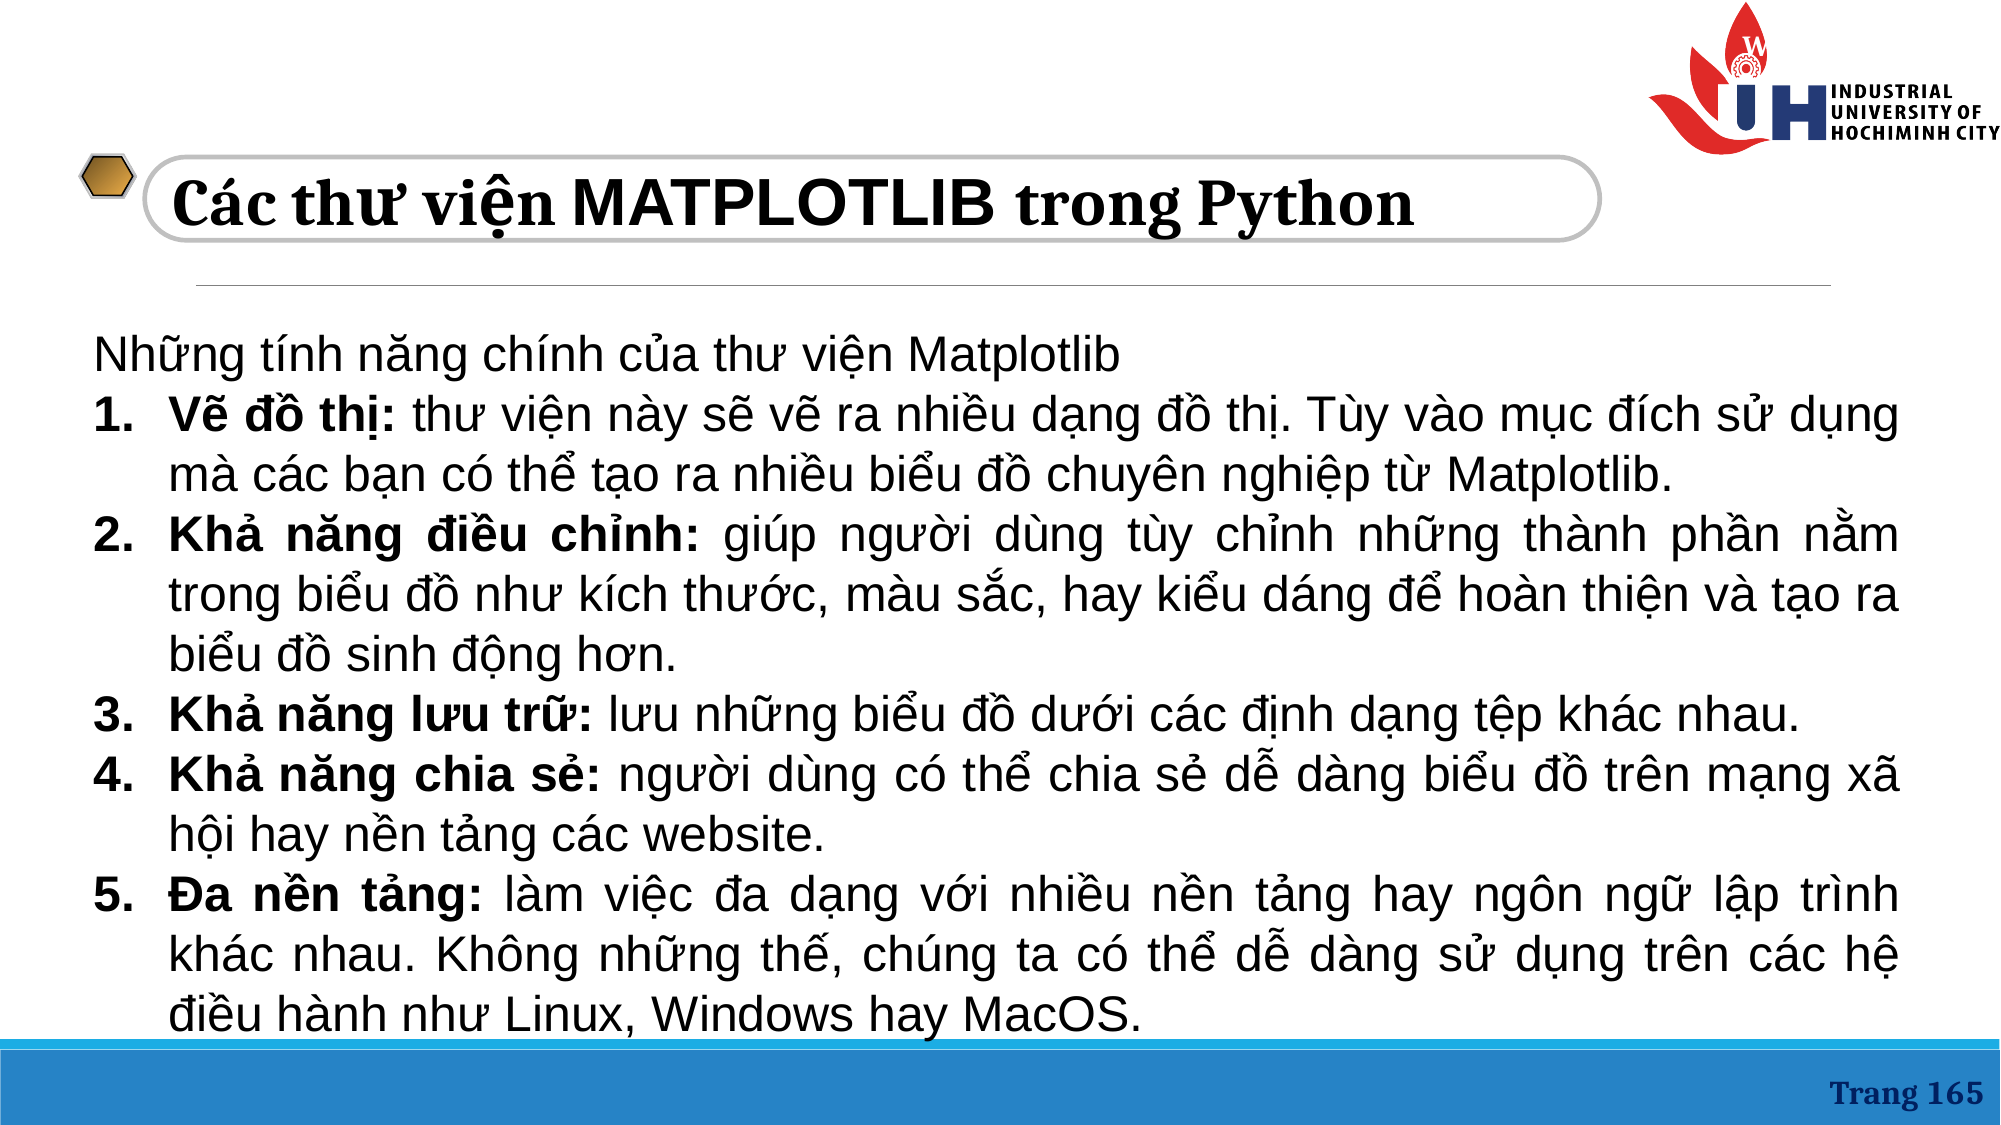

Các thư viện MATPLOTLIB trong Python
Những tính năng chính của thư viện Matplotlib
Vẽ đồ thị: thư viện này sẽ vẽ ra nhiều dạng đồ thị. Tùy vào mục đích sử dụng mà các bạn có thể tạo ra nhiều biểu đồ chuyên nghiệp từ Matplotlib.
Khả năng điều chỉnh: giúp người dùng tùy chỉnh những thành phần nằm trong biểu đồ như kích thước, màu sắc, hay kiểu dáng để hoàn thiện và tạo ra biểu đồ sinh động hơn.
Khả năng lưu trữ: lưu những biểu đồ dưới các định dạng tệp khác nhau.
Khả năng chia sẻ: người dùng có thể chia sẻ dễ dàng biểu đồ trên mạng xã hội hay nền tảng các website.
Đa nền tảng: làm việc đa dạng với nhiều nền tảng hay ngôn ngữ lập trình khác nhau. Không những thế, chúng ta có thể dễ dàng sử dụng trên các hệ điều hành như Linux, Windows hay MacOS.
Trang 165